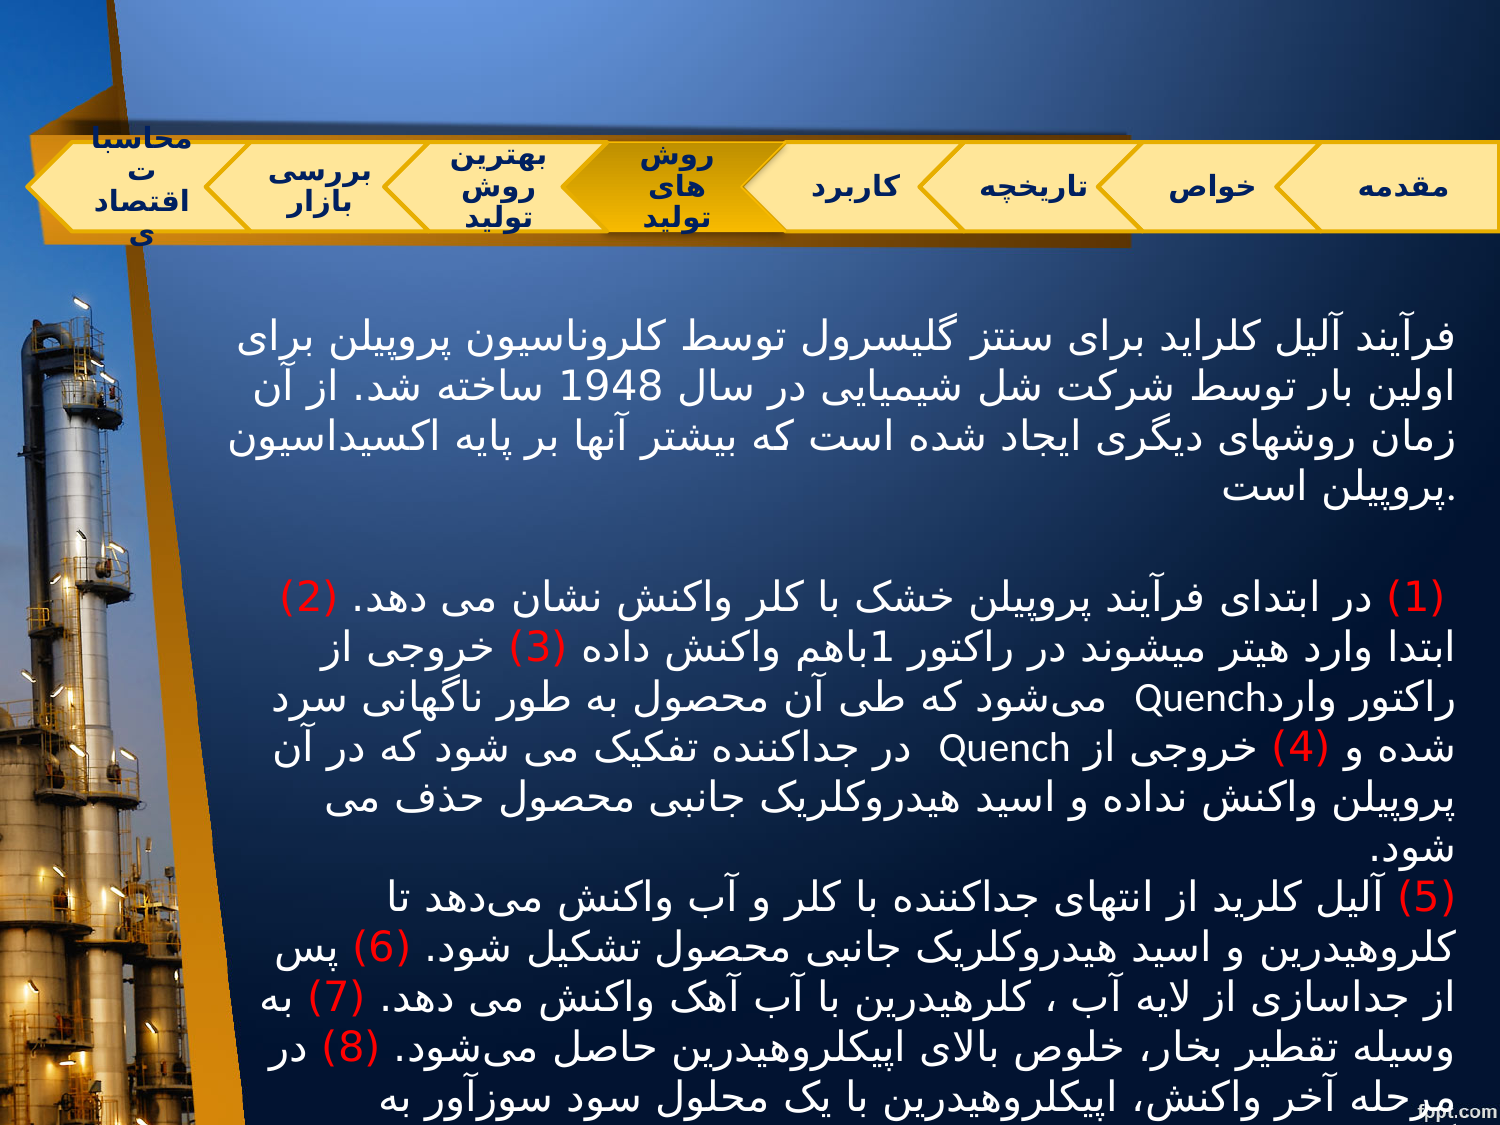

مقدمه
خواص
تاریخچه
کاربرد
روش های تولید
بهترین روش تولید
بررسی بازار
محاسبات اقتصادی
فرآیند آلیل کلراید برای سنتز گلیسرول توسط کلروناسیون پروپیلن برای اولین بار توسط شرکت شل شیمیایی در سال 1948 ساخته شد. از آن زمان روشهای دیگری ایجاد شده است که بیشتر آنها بر پایه اکسیداسیون پروپیلن است.
 (1) در ابتدای فرآیند پروپیلن خشک با کلر واکنش نشان می دهد. (2) ابتدا وارد هیتر میشوند در راکتور 1باهم واکنش داده (3) خروجی از راکتور واردQuench  می‌شود که طی آن محصول به طور ناگهانی سرد شده و (4) خروجی از Quench  در جداکننده تفکیک می شود که در آن پروپیلن واکنش نداده و اسید هیدروکلریک جانبی محصول حذف می شود.
(5) آلیل کلرید از انتهای جداکننده با کلر و آب واکنش می‌دهد تا کلروهیدرین و اسید هیدروکلریک جانبی محصول تشکیل شود. (6) پس از جداسازی از لایه آب ، کلرهیدرین با آب آهک واکنش می دهد. (7) به وسیله تقطیر بخار، خلوص بالای اپیکلروهیدرین حاصل می‌شود. (8) در مرحله آخر واکنش، اپیکلروهیدرین با یک محلول سود سوزآور به گلیسرول هیدرولیز می‌شود.